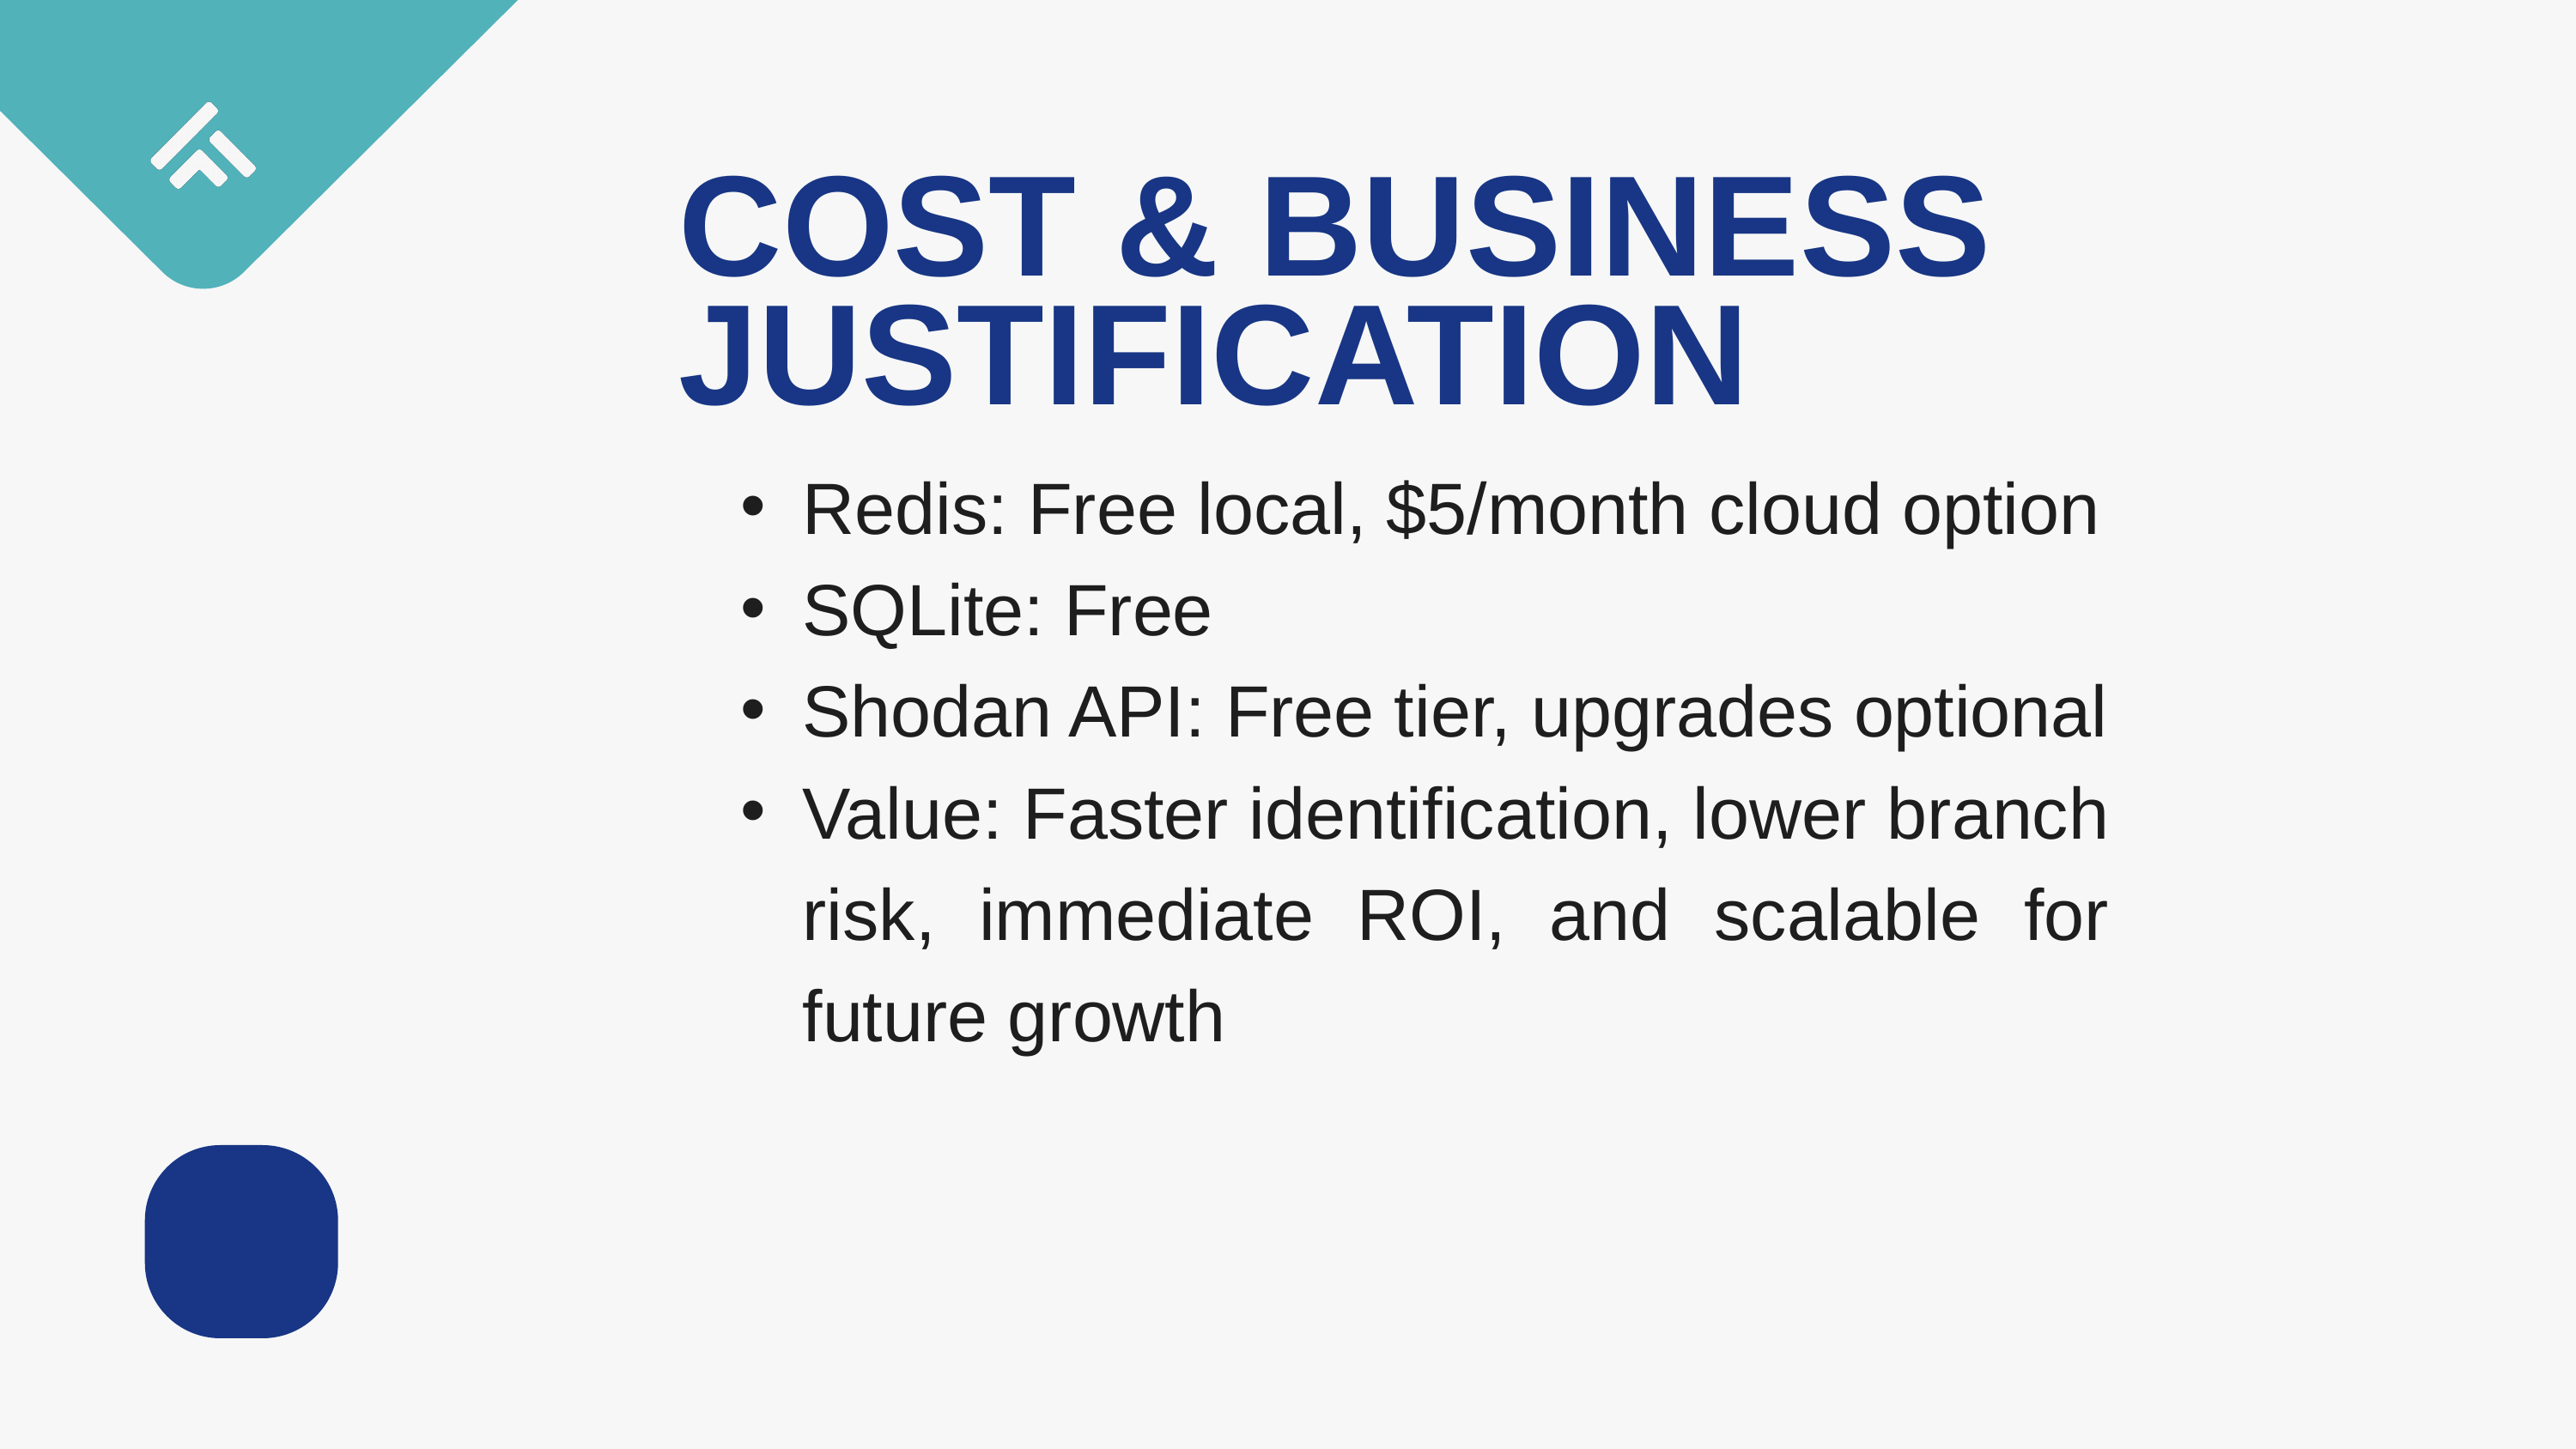

COST & BUSINESS JUSTIFICATION
Redis: Free local, $5/month cloud option
SQLite: Free
Shodan API: Free tier, upgrades optional
Value: Faster identification, lower branch risk, immediate ROI, and scalable for future growth